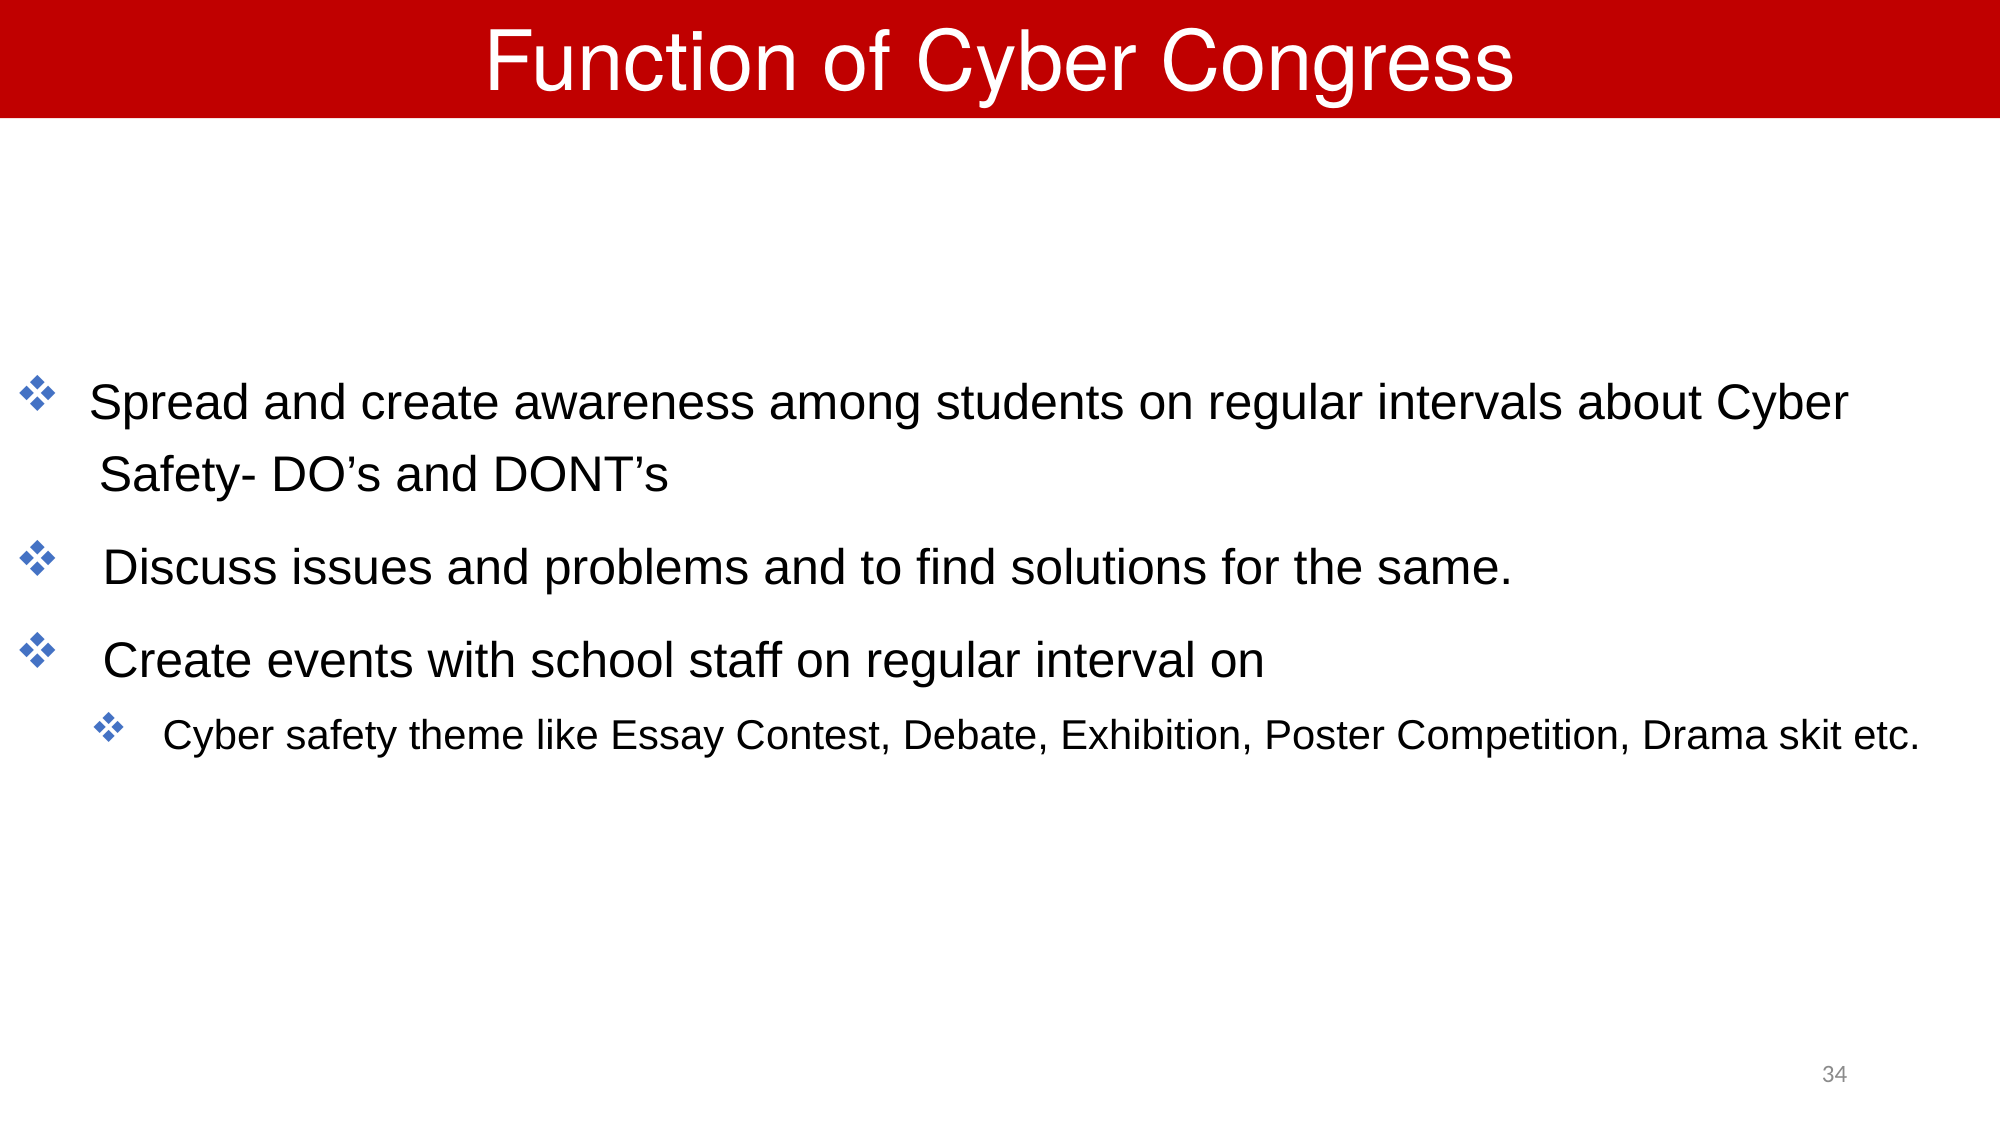

Function of Cyber Congress
  Spread and create awareness among students on regular intervals about Cyber
      Safety- DO’s and DONT’s
   Discuss issues and problems and to find solutions for the same.
   Create events with school staff on regular interval on
   Cyber safety theme like Essay Contest, Debate, Exhibition, Poster Competition, Drama skit etc.

34